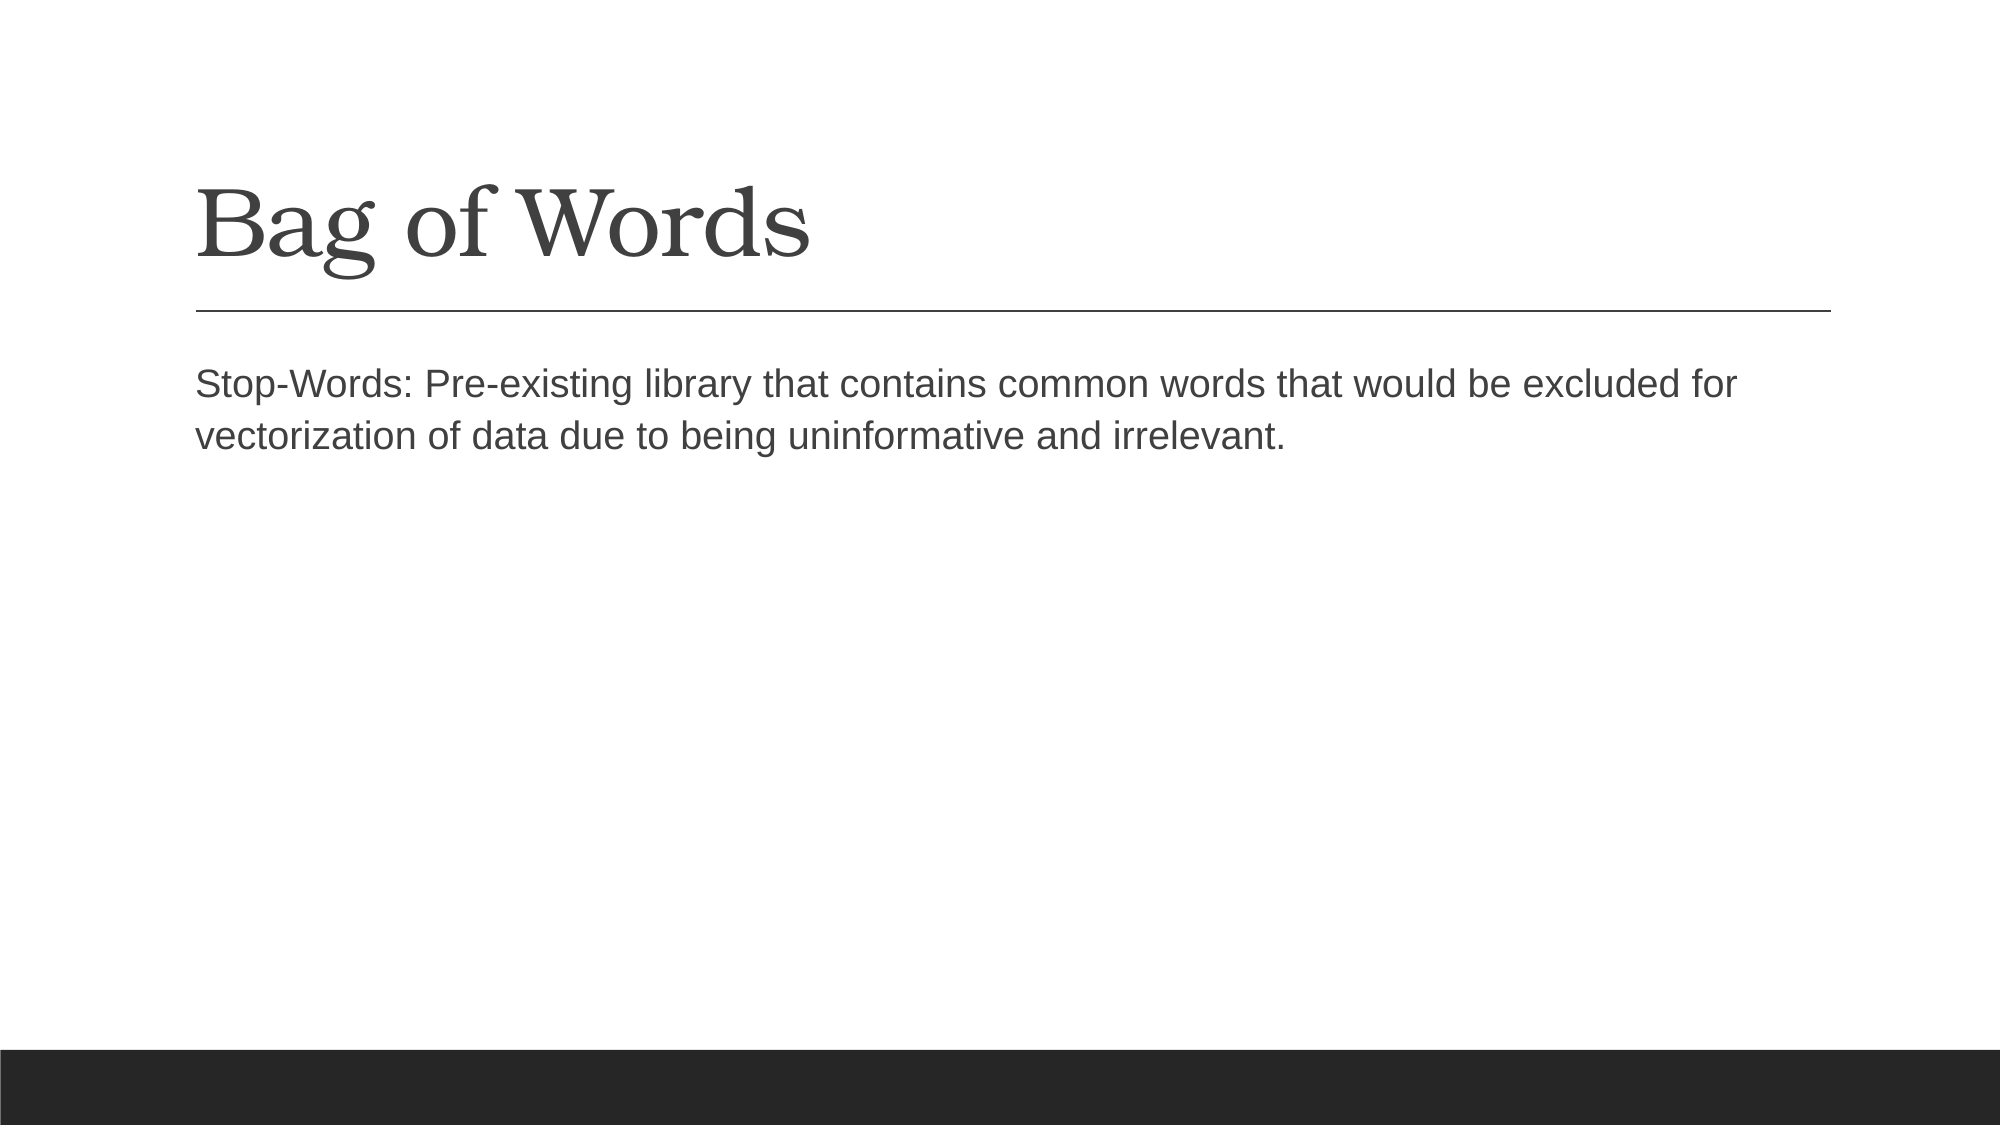

# Bag of Words
Stop-Words: Pre-existing library that contains common words that would be excluded for vectorization of data due to being uninformative and irrelevant.